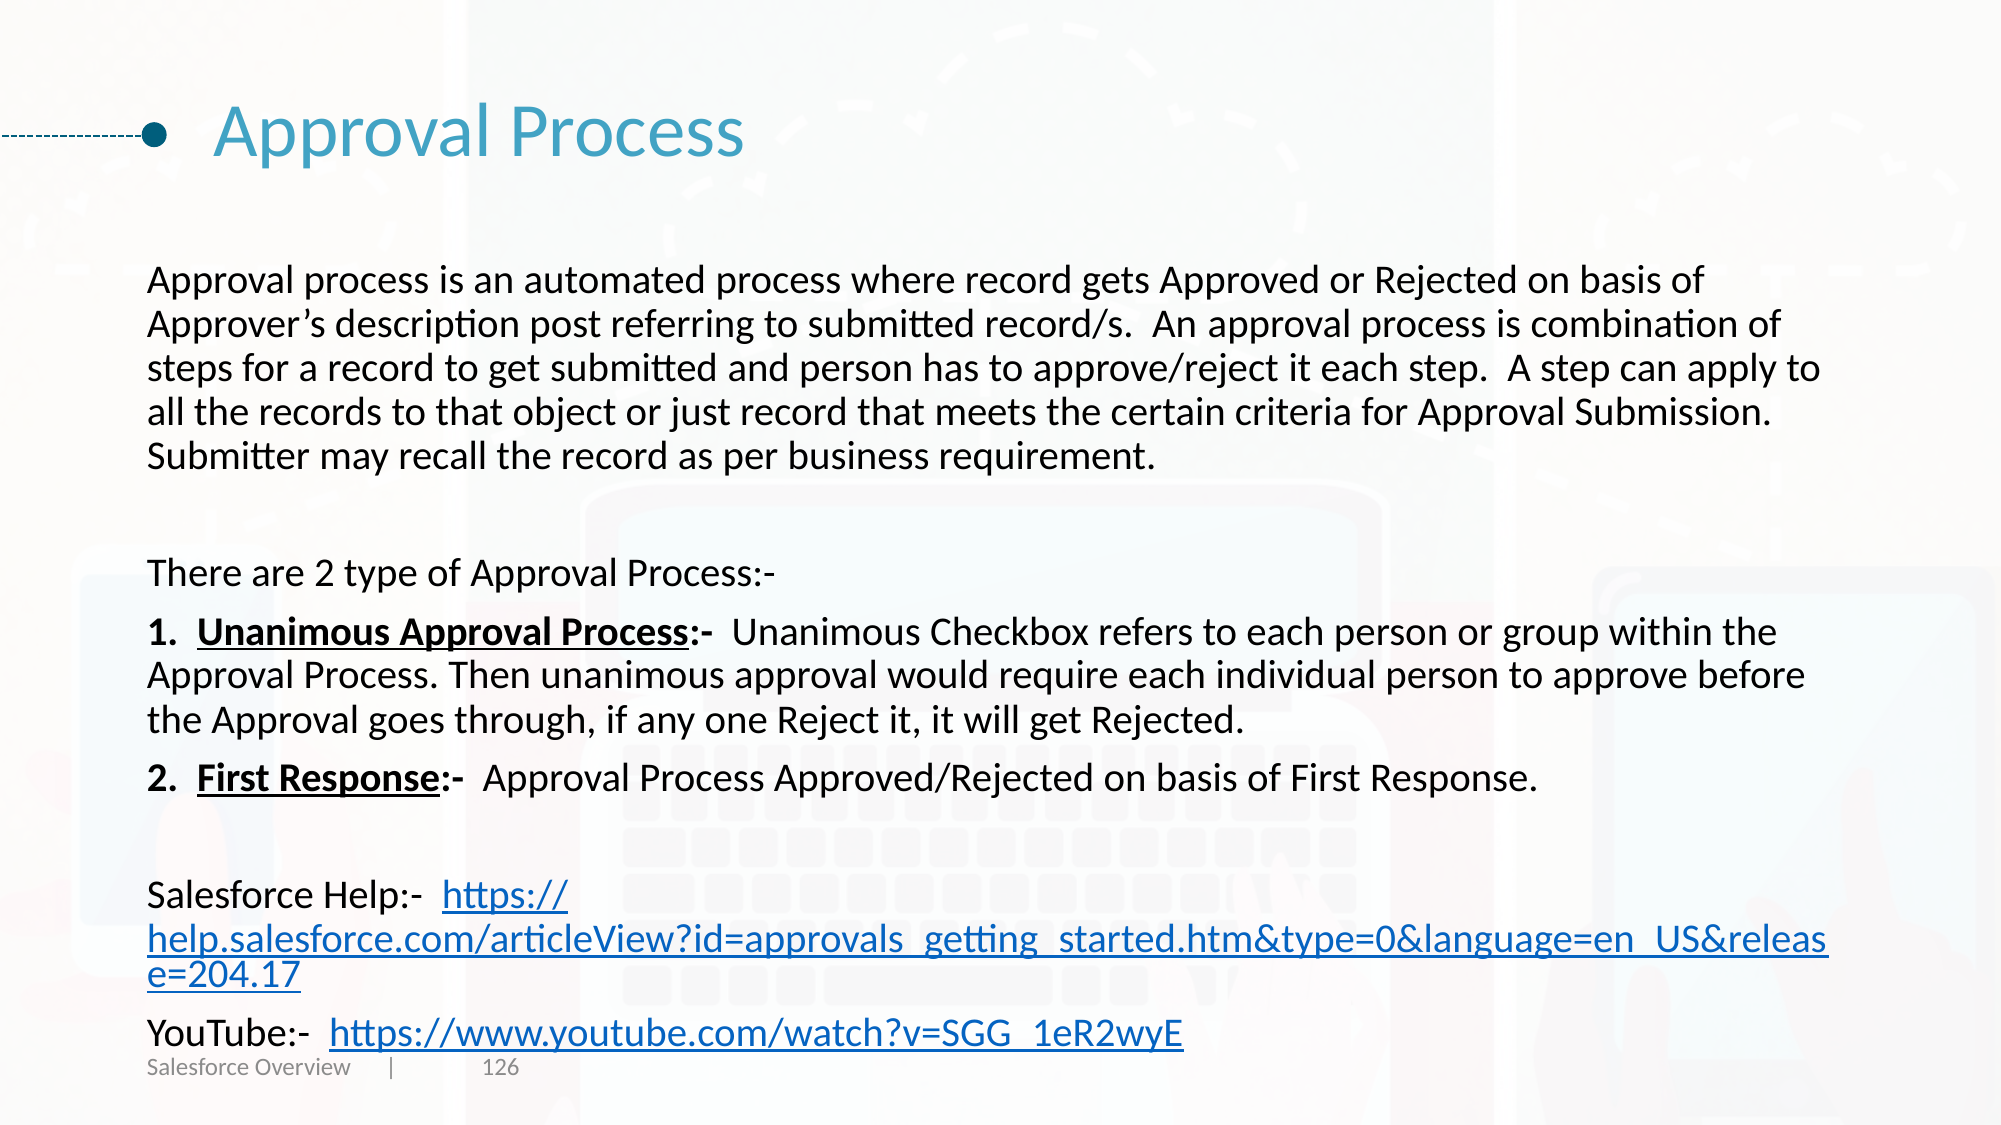

# Approval Process
Approval process is an automated process where record gets Approved or Rejected on basis of Approver’s description post referring to submitted record/s.  An approval process is combination of steps for a record to get submitted and person has to approve/reject it each step.  A step can apply to all the records to that object or just record that meets the certain criteria for Approval Submission.  Submitter may recall the record as per business requirement.

There are 2 type of Approval Process:-
1.  Unanimous Approval Process:-  Unanimous Checkbox refers to each person or group within the Approval Process. Then unanimous approval would require each individual person to approve before the Approval goes through, if any one Reject it, it will get Rejected.
2.  First Response:-  Approval Process Approved/Rejected on basis of First Response.

Salesforce Help:-  https://help.salesforce.com/articleView?id=approvals_getting_started.htm&type=0&language=en_US&release=204.17
YouTube:-  https://www.youtube.com/watch?v=SGG_1eR2wyE
Salesforce Overview      |
126